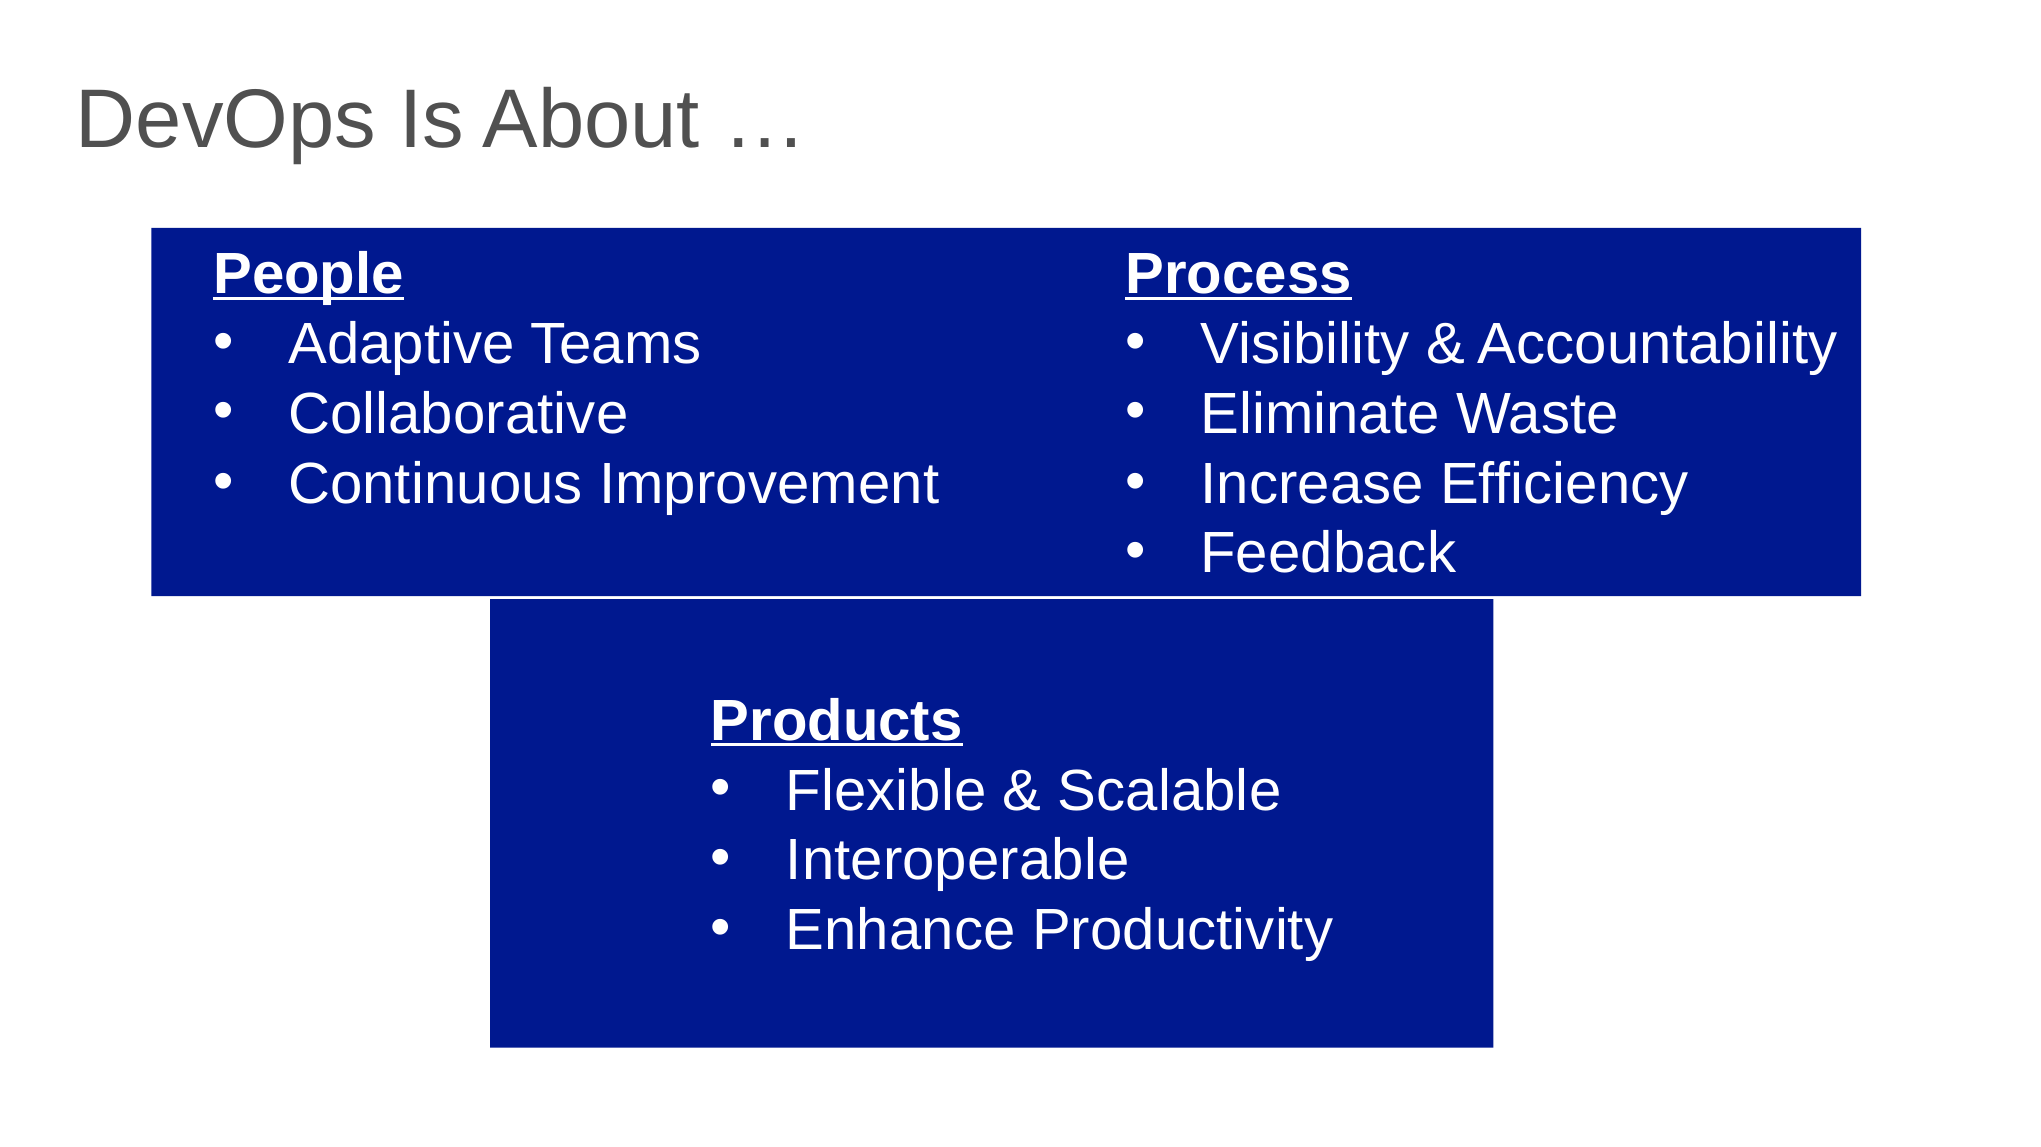

# DevOps Is About …

People
Adaptive Teams
Collaborative
Continuous Improvement
Process
Visibility & Accountability
Eliminate Waste
Increase Efficiency
Feedback

Products
Flexible & Scalable
Interoperable
Enhance Productivity